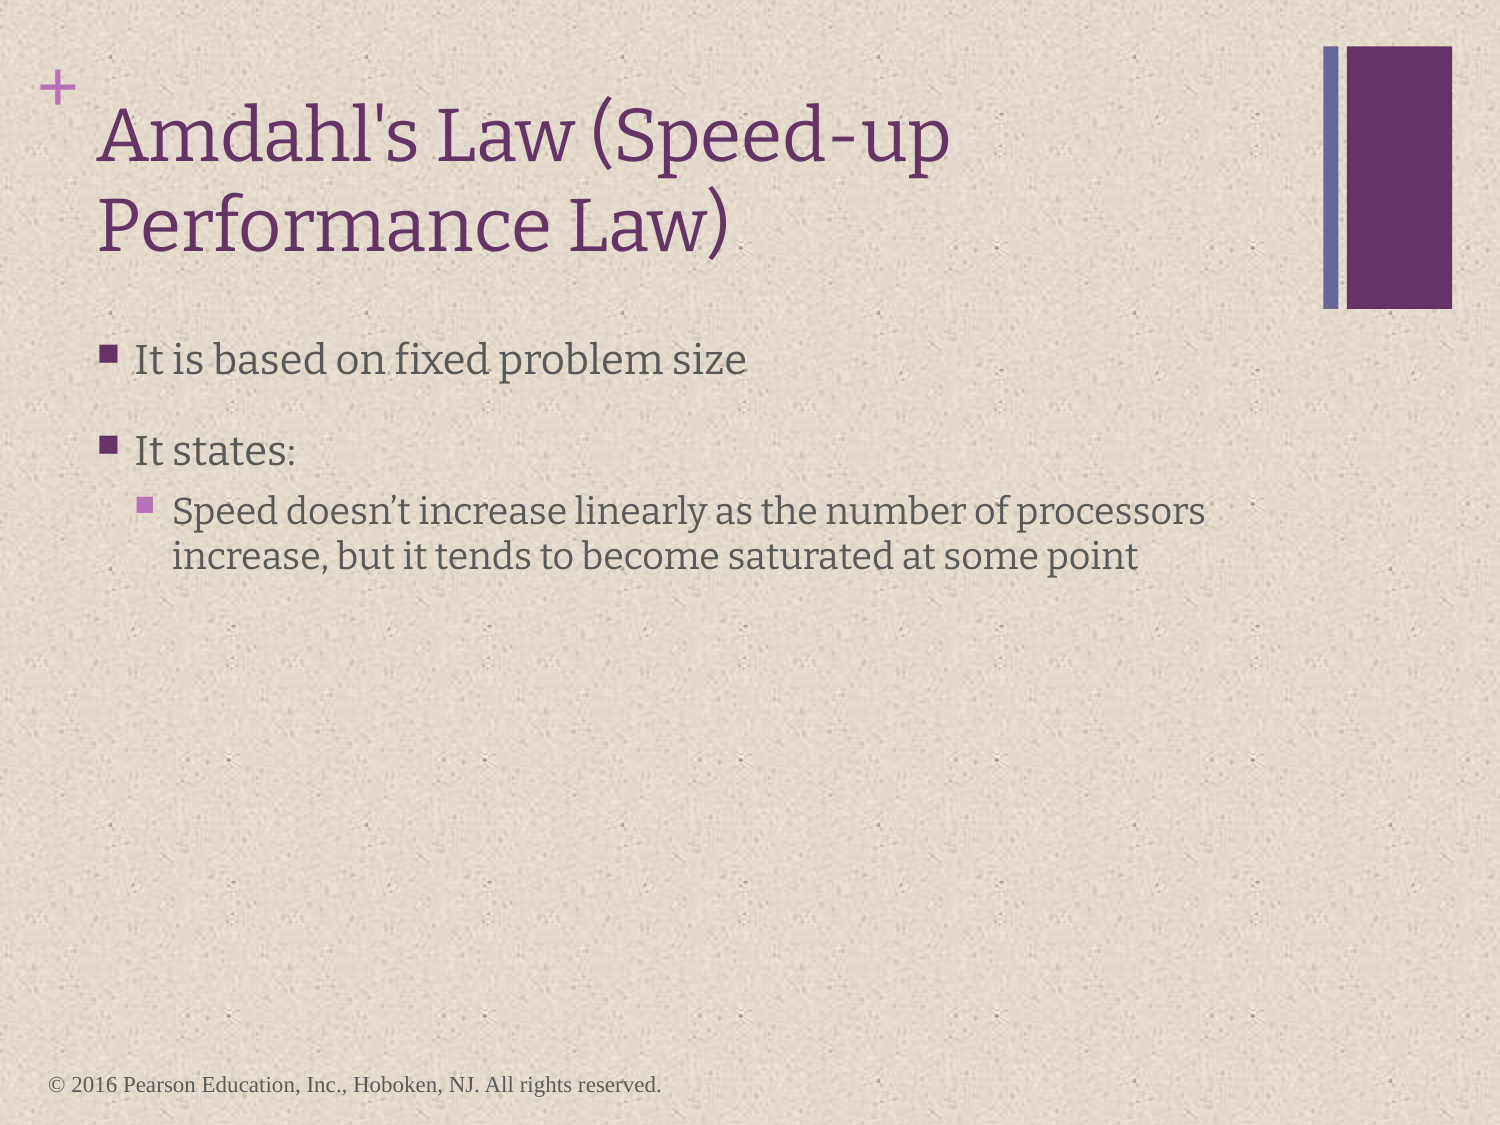

# Amdahl's Law (Speed-up Performance Law)
It is based on fixed problem size
It states:
Speed doesn’t increase linearly as the number of processors increase, but it tends to become saturated at some point
© 2016 Pearson Education, Inc., Hoboken, NJ. All rights reserved.